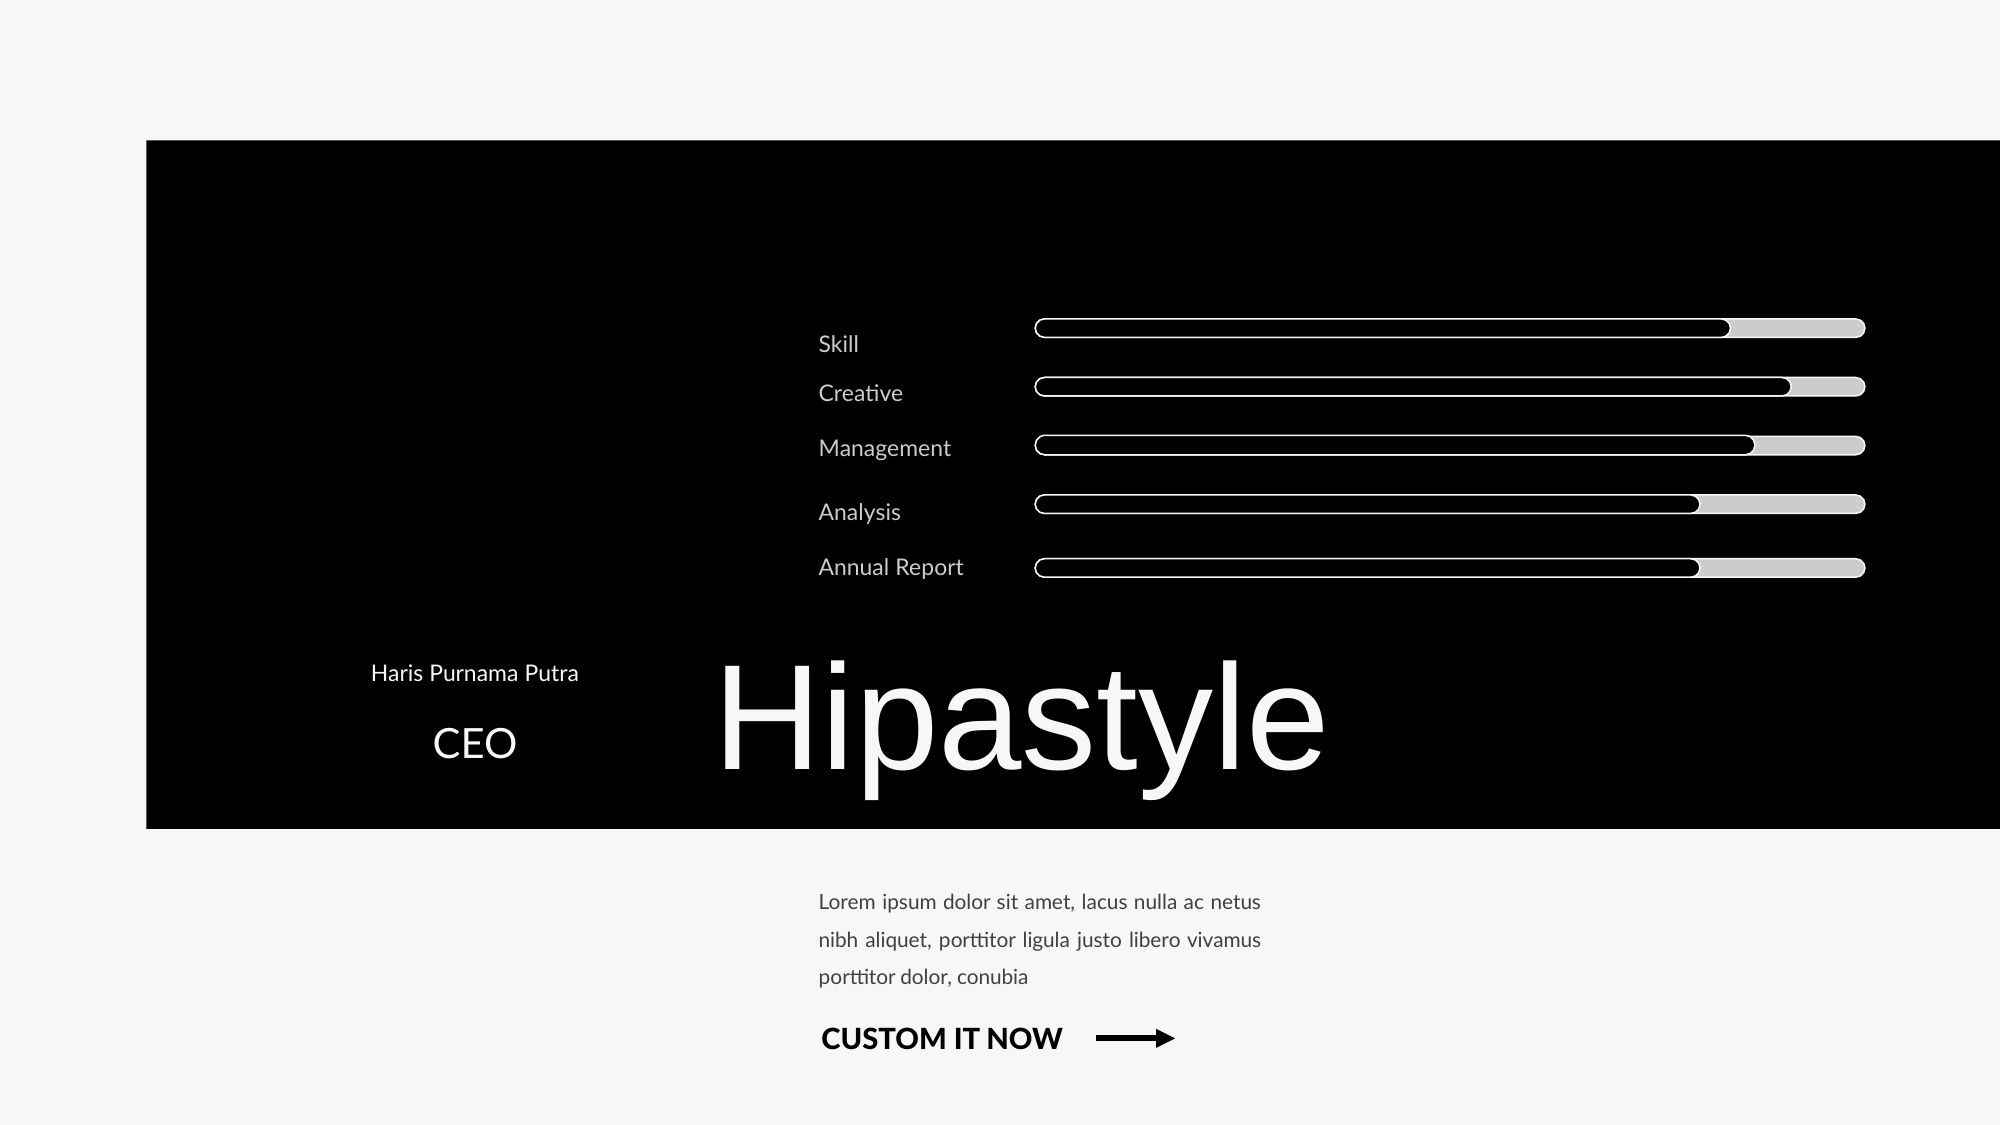

Skill
Creative
Management
Analysis
Annual Report
Hipastyle
Haris Purnama Putra
CEO
Lorem ipsum dolor sit amet, lacus nulla ac netus nibh aliquet, porttitor ligula justo libero vivamus porttitor dolor, conubia
CUSTOM IT NOW